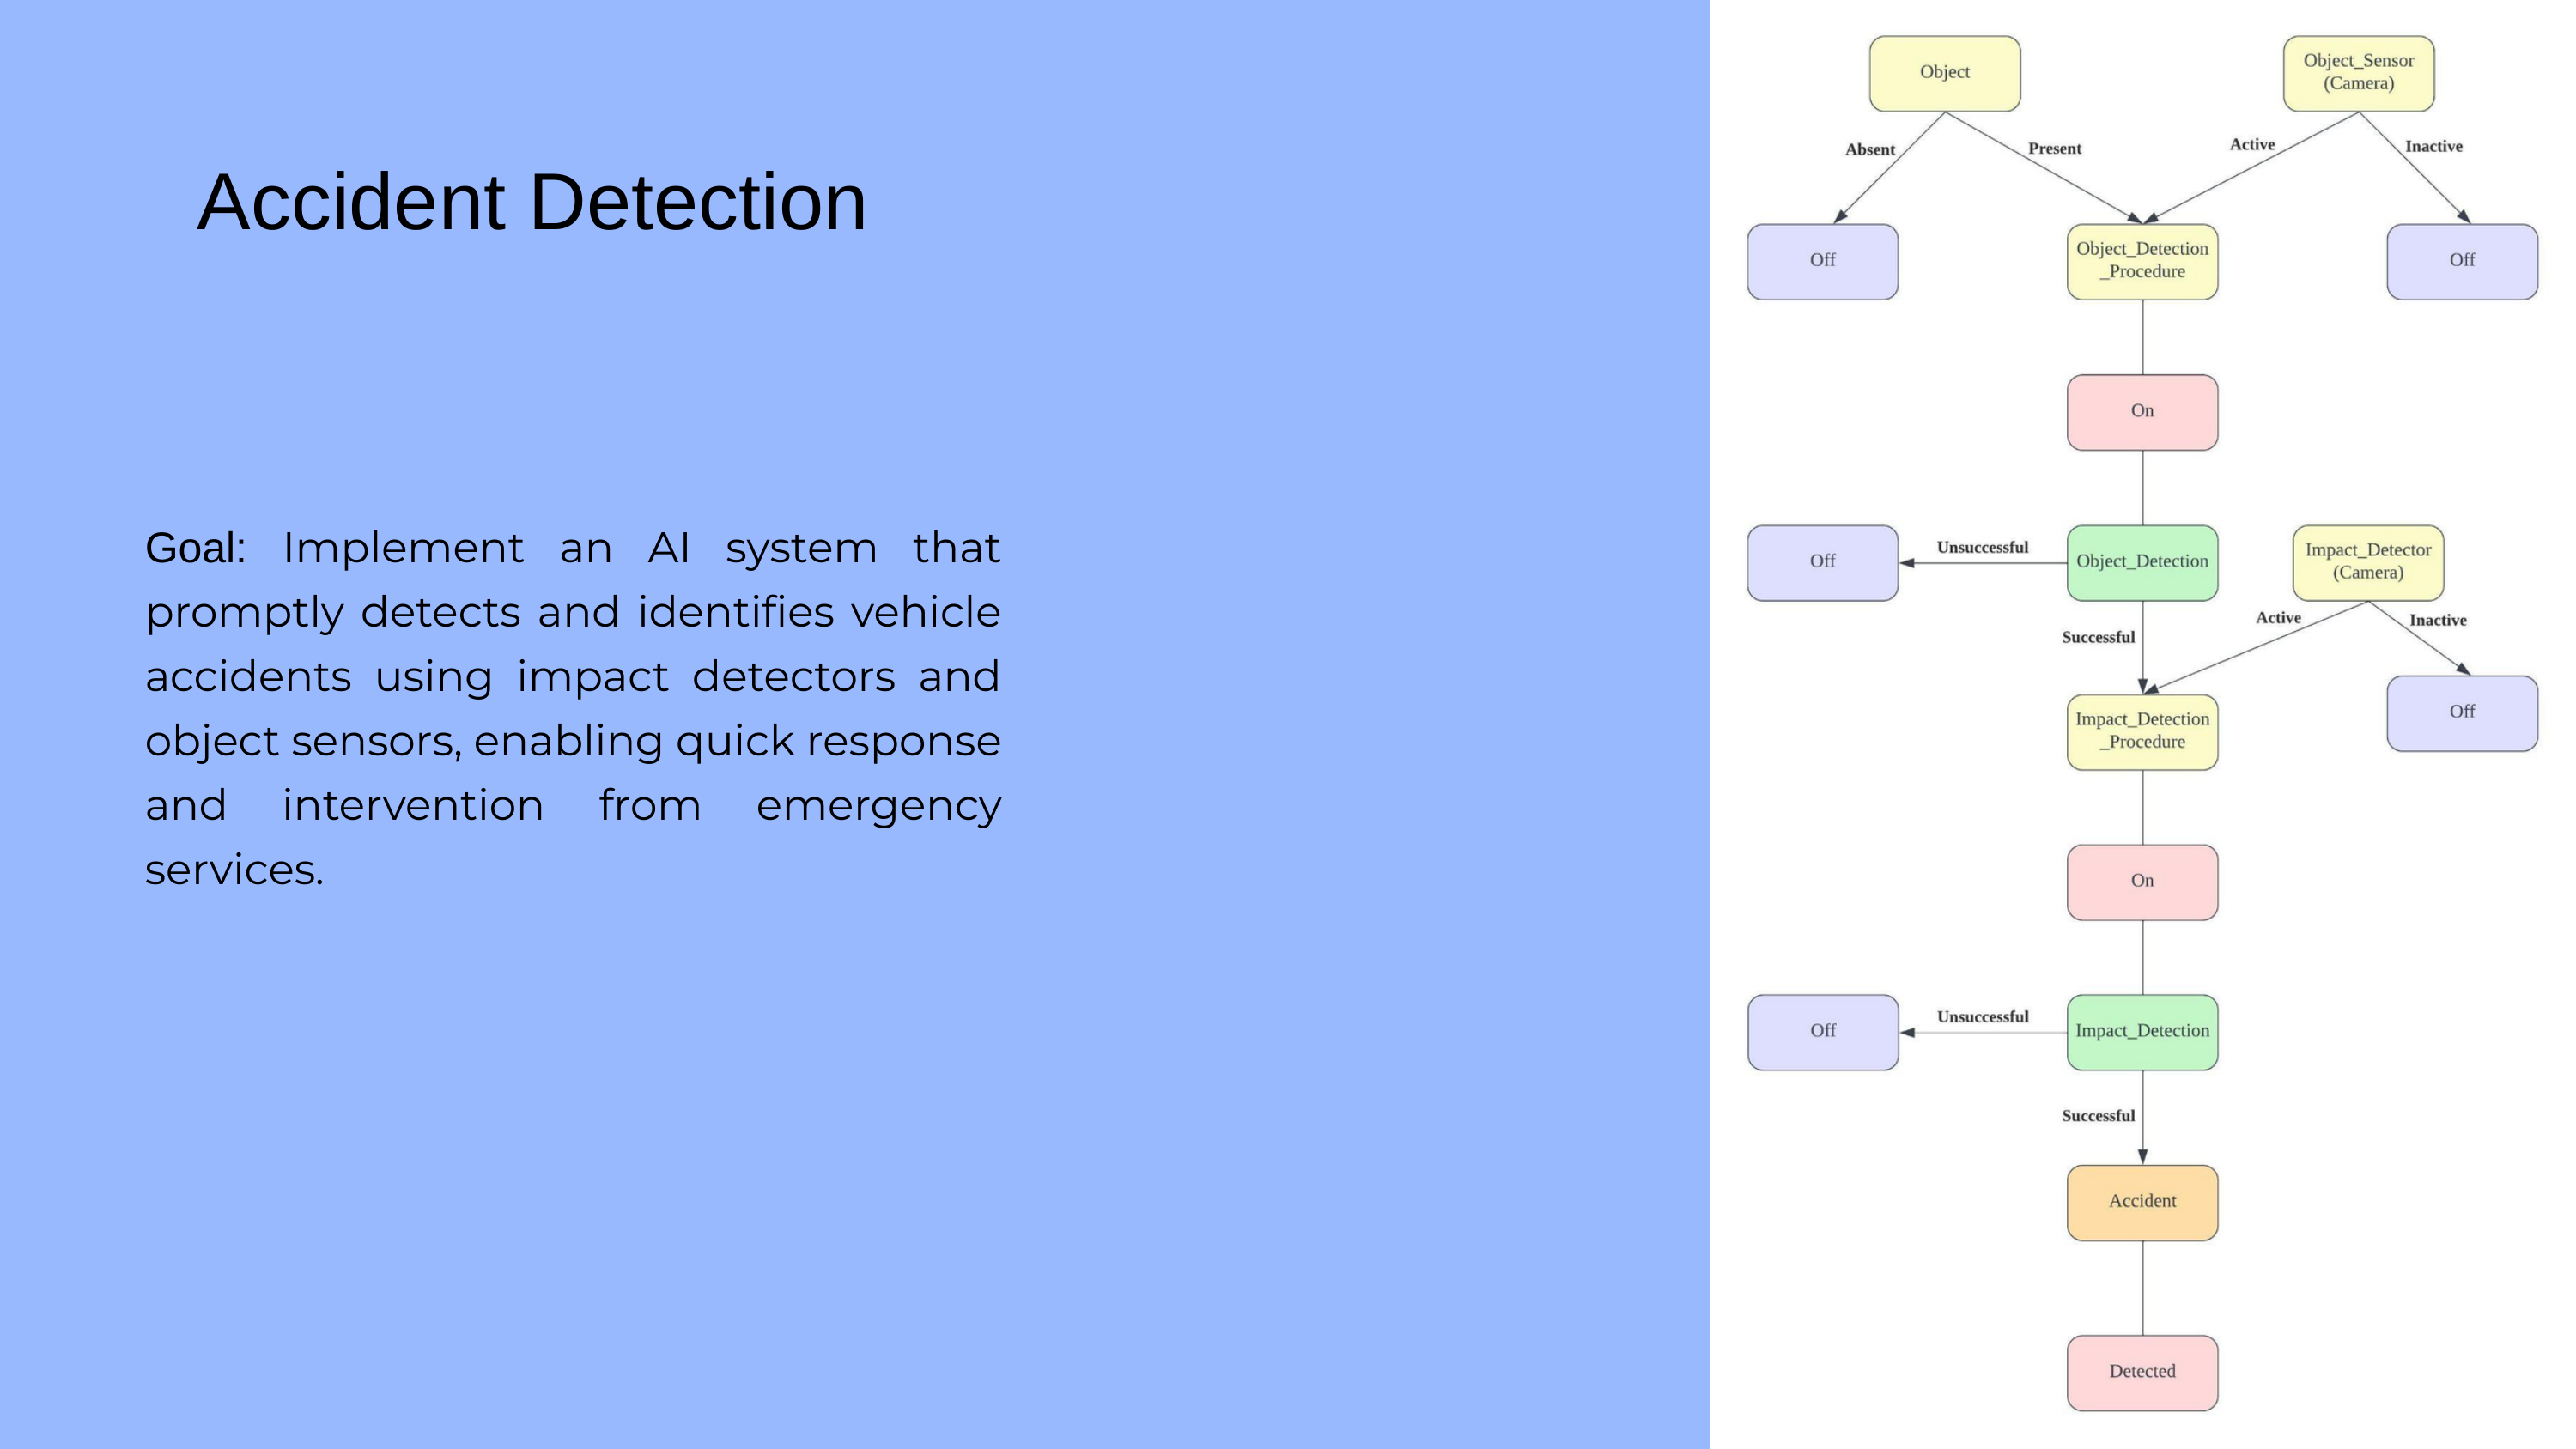

Accident Detection
Goal: Implement an AI system that promptly detects and identifies vehicle accidents using impact detectors and object sensors, enabling quick response and intervention from emergency services.